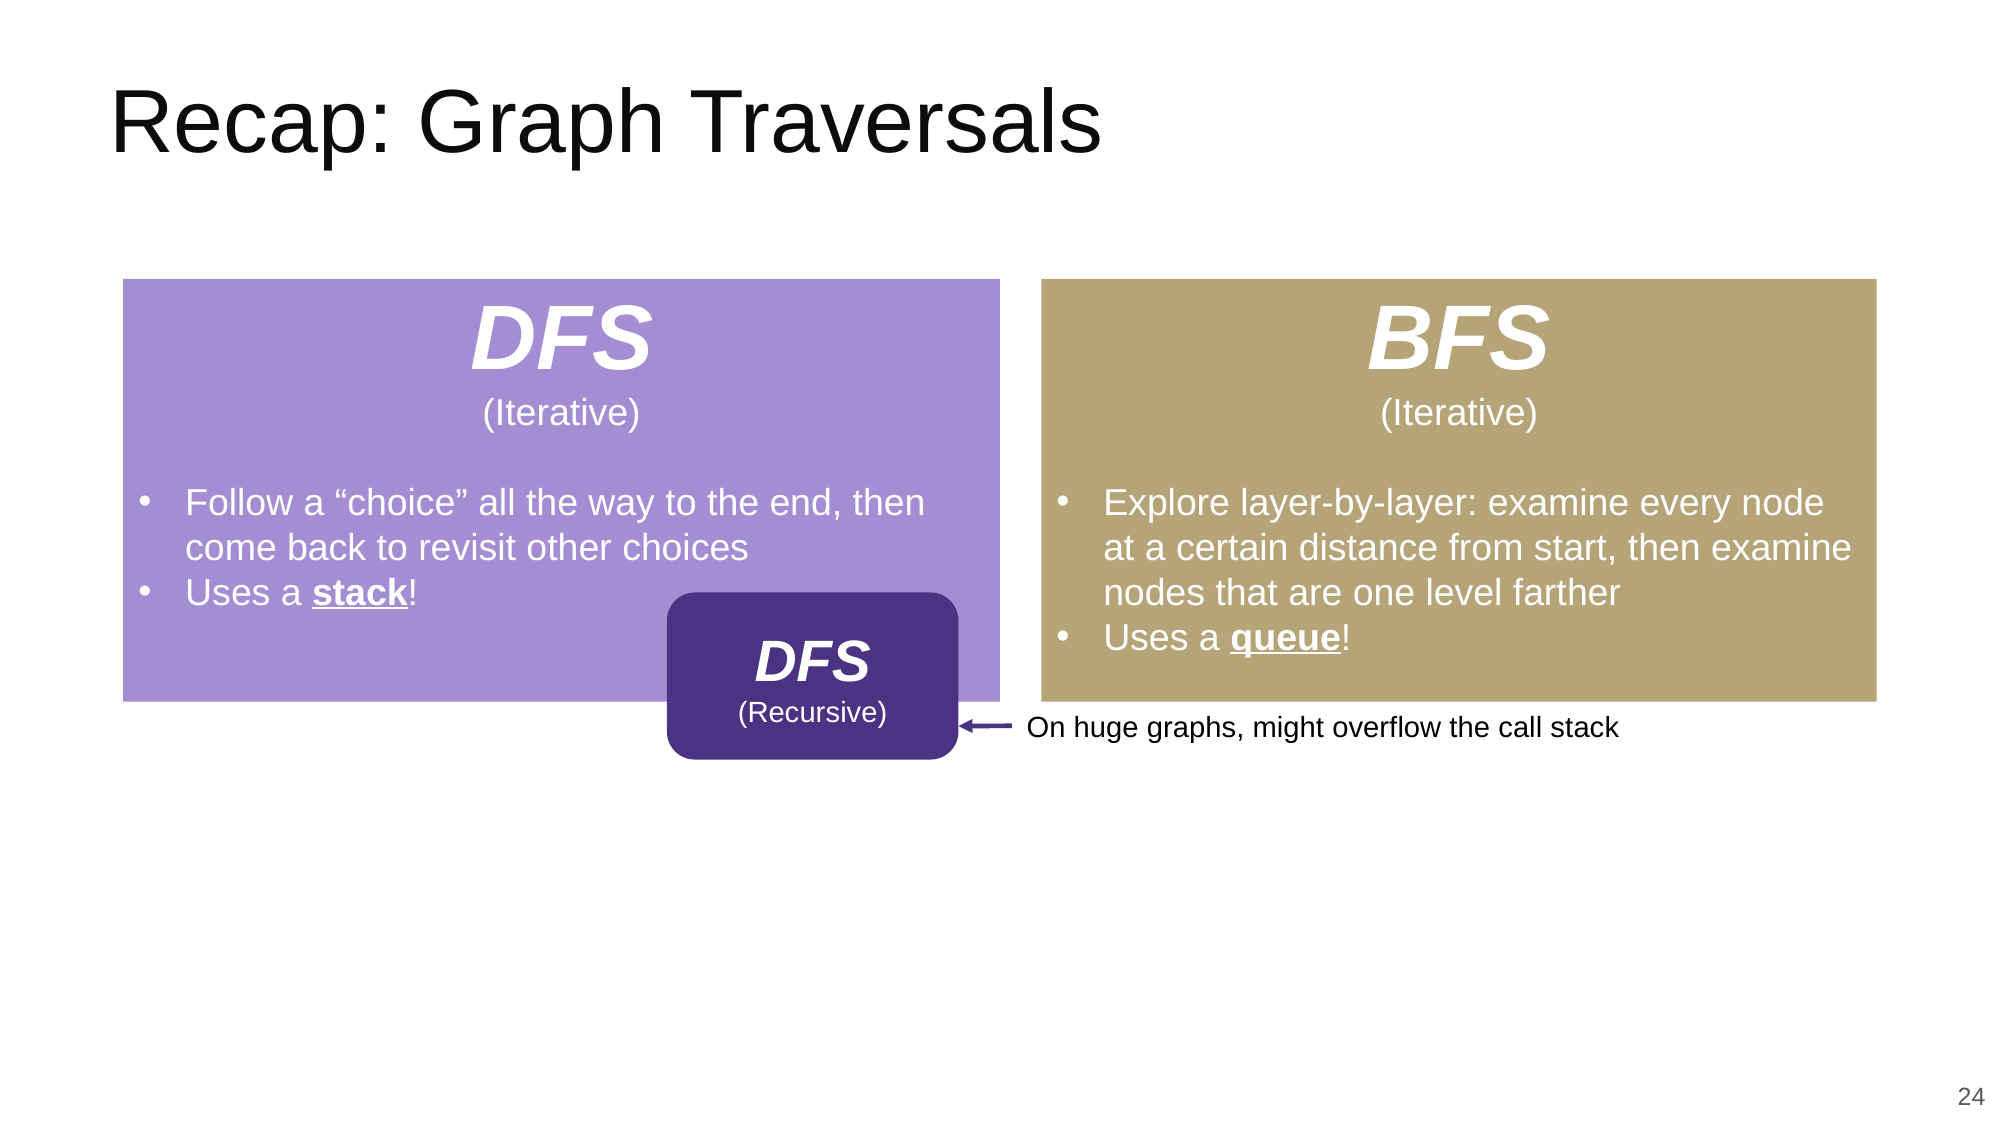

# Recap: Graph Traversals
DFS
(Iterative)

Follow a “choice” all the way to the end, then come back to revisit other choices
Uses a stack!

BFS
(Iterative)

Explore layer-by-layer: examine every node at a certain distance from start, then examine nodes that are one level farther
Uses a queue!

DFS
(Recursive)
On huge graphs, might overflow the call stack